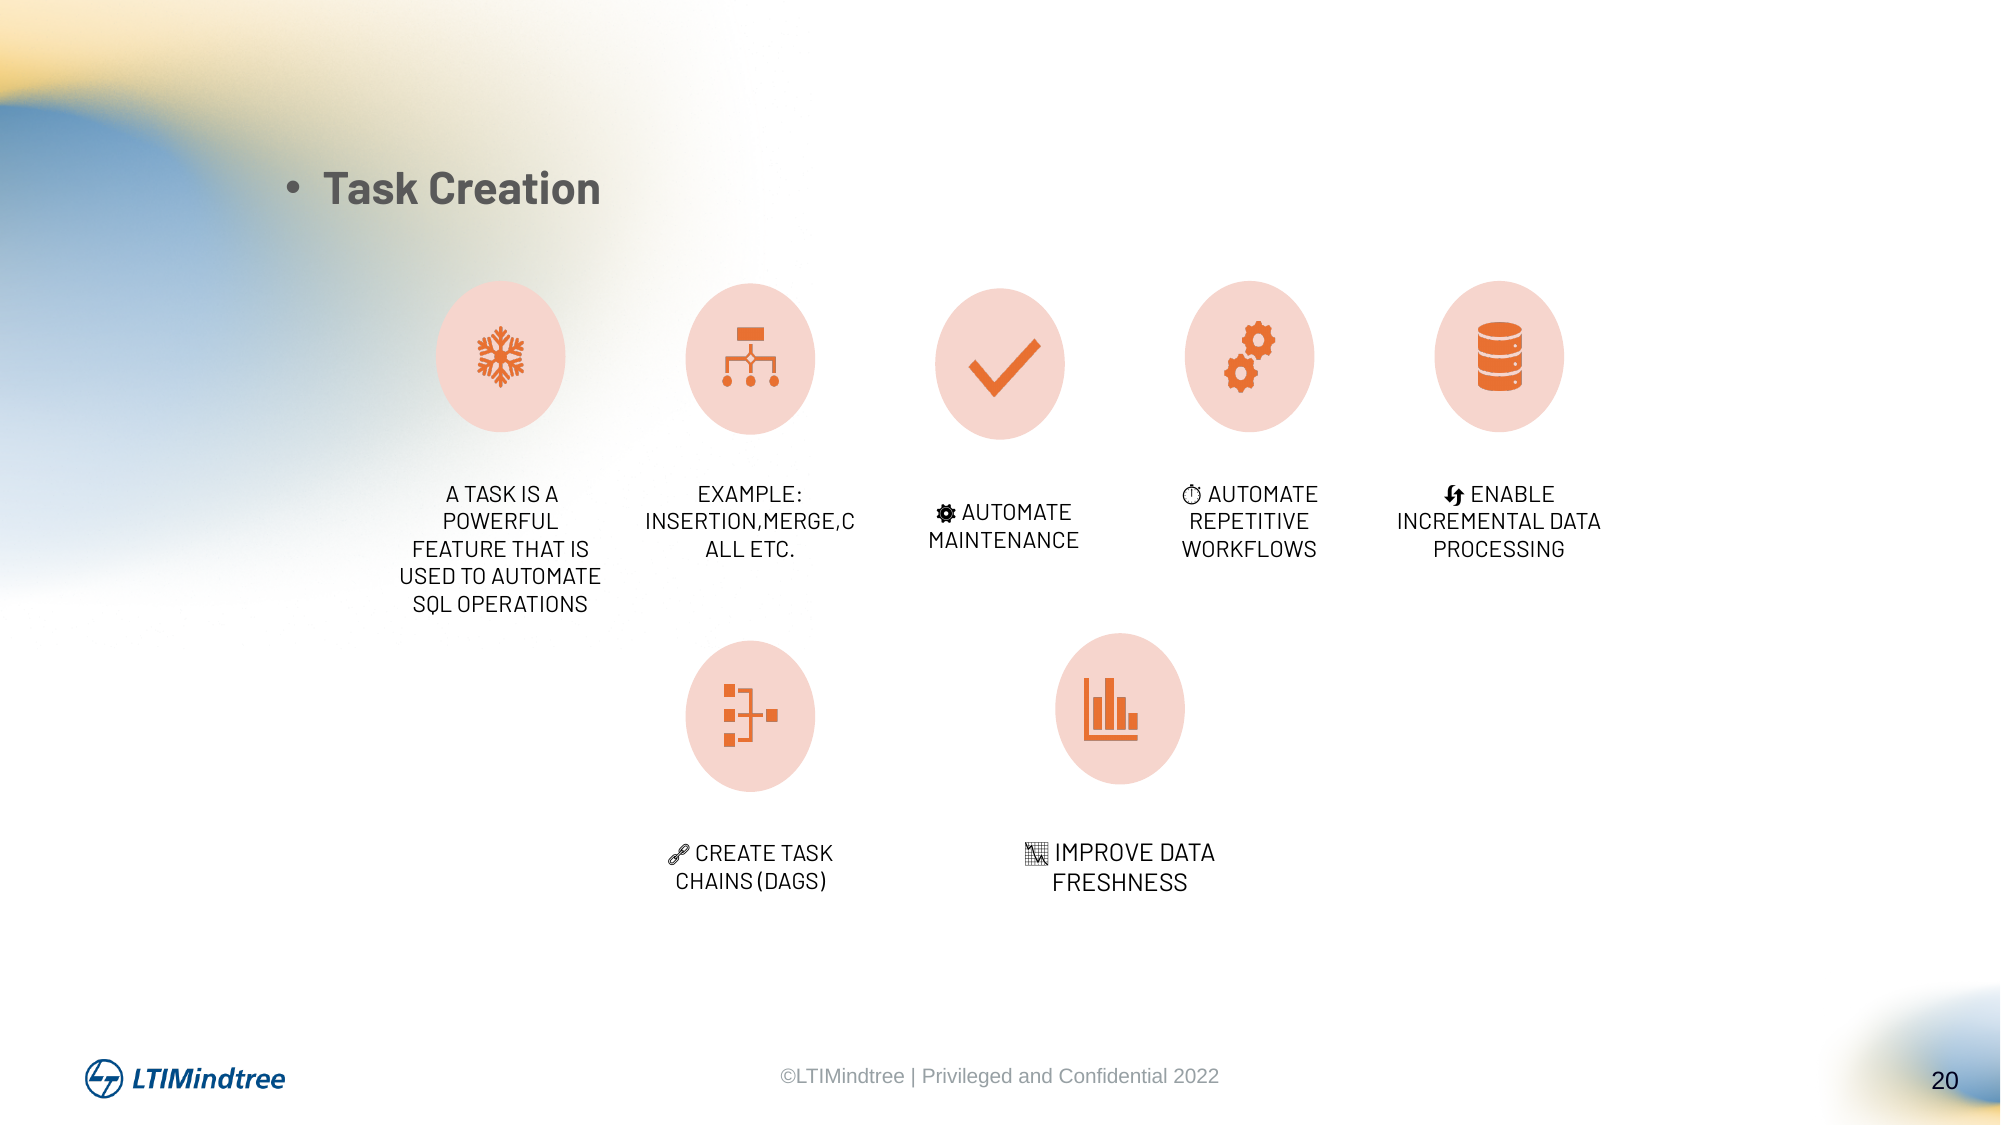

Task Creation

 a Task is a powerful feature that is used to automate SQL operations
Example: INSERTION,MERGE,CALL etc.

⏱ Automate Repetitive Workflows
🔄 Enable Incremental Data Processing
⚙️ Automate Maintenance

📉 Improve Data Freshness
🔗 Create Task Chains (DAGs)